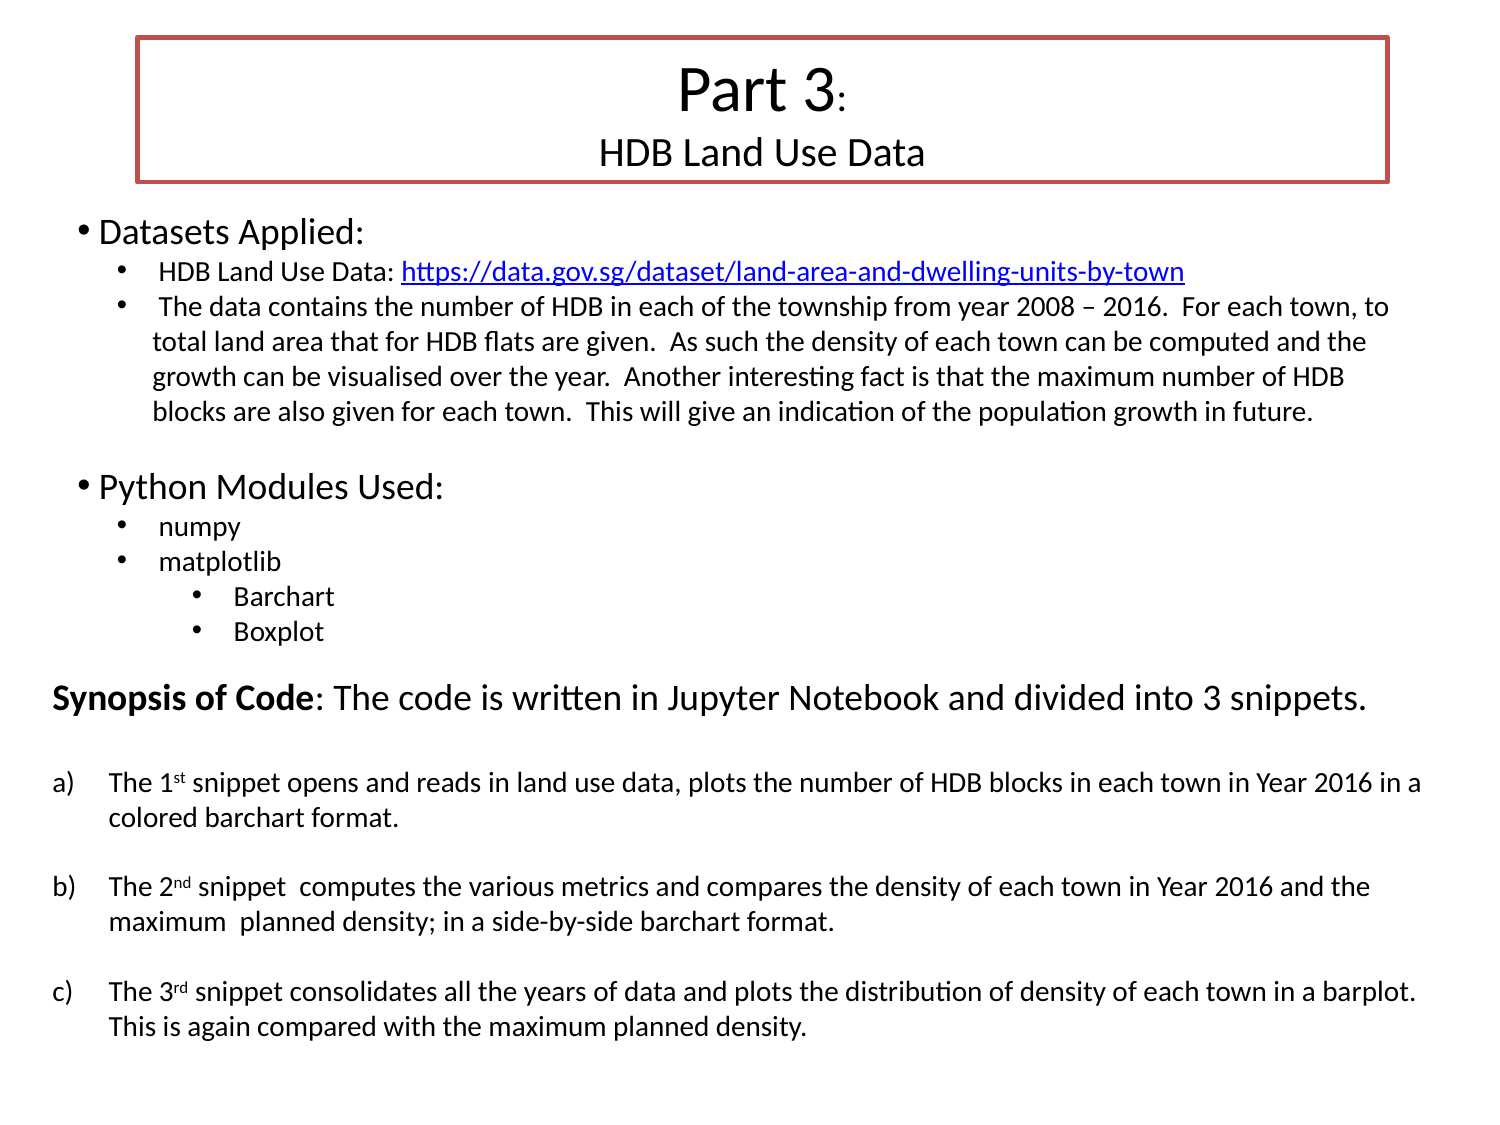

Part 3:
HDB Land Use Data
 Datasets Applied:
 HDB Land Use Data: https://data.gov.sg/dataset/land-area-and-dwelling-units-by-town
 The data contains the number of HDB in each of the township from year 2008 – 2016.  For each town, to total land area that for HDB flats are given.  As such the density of each town can be computed and the growth can be visualised over the year.  Another interesting fact is that the maximum number of HDB blocks are also given for each town.  This will give an indication of the population growth in future.

 Python Modules Used:
 numpy
 matplotlib
 Barchart
 Boxplot
Synopsis of Code: The code is written in Jupyter Notebook and divided into 3 snippets.

The 1st snippet opens and reads in land use data, plots the number of HDB blocks in each town in Year 2016 in a colored barchart format.

The 2nd snippet  computes the various metrics and compares the density of each town in Year 2016 and the maximum  planned density; in a side-by-side barchart format.

The 3rd snippet consolidates all the years of data and plots the distribution of density of each town in a barplot.  This is again compared with the maximum planned density.